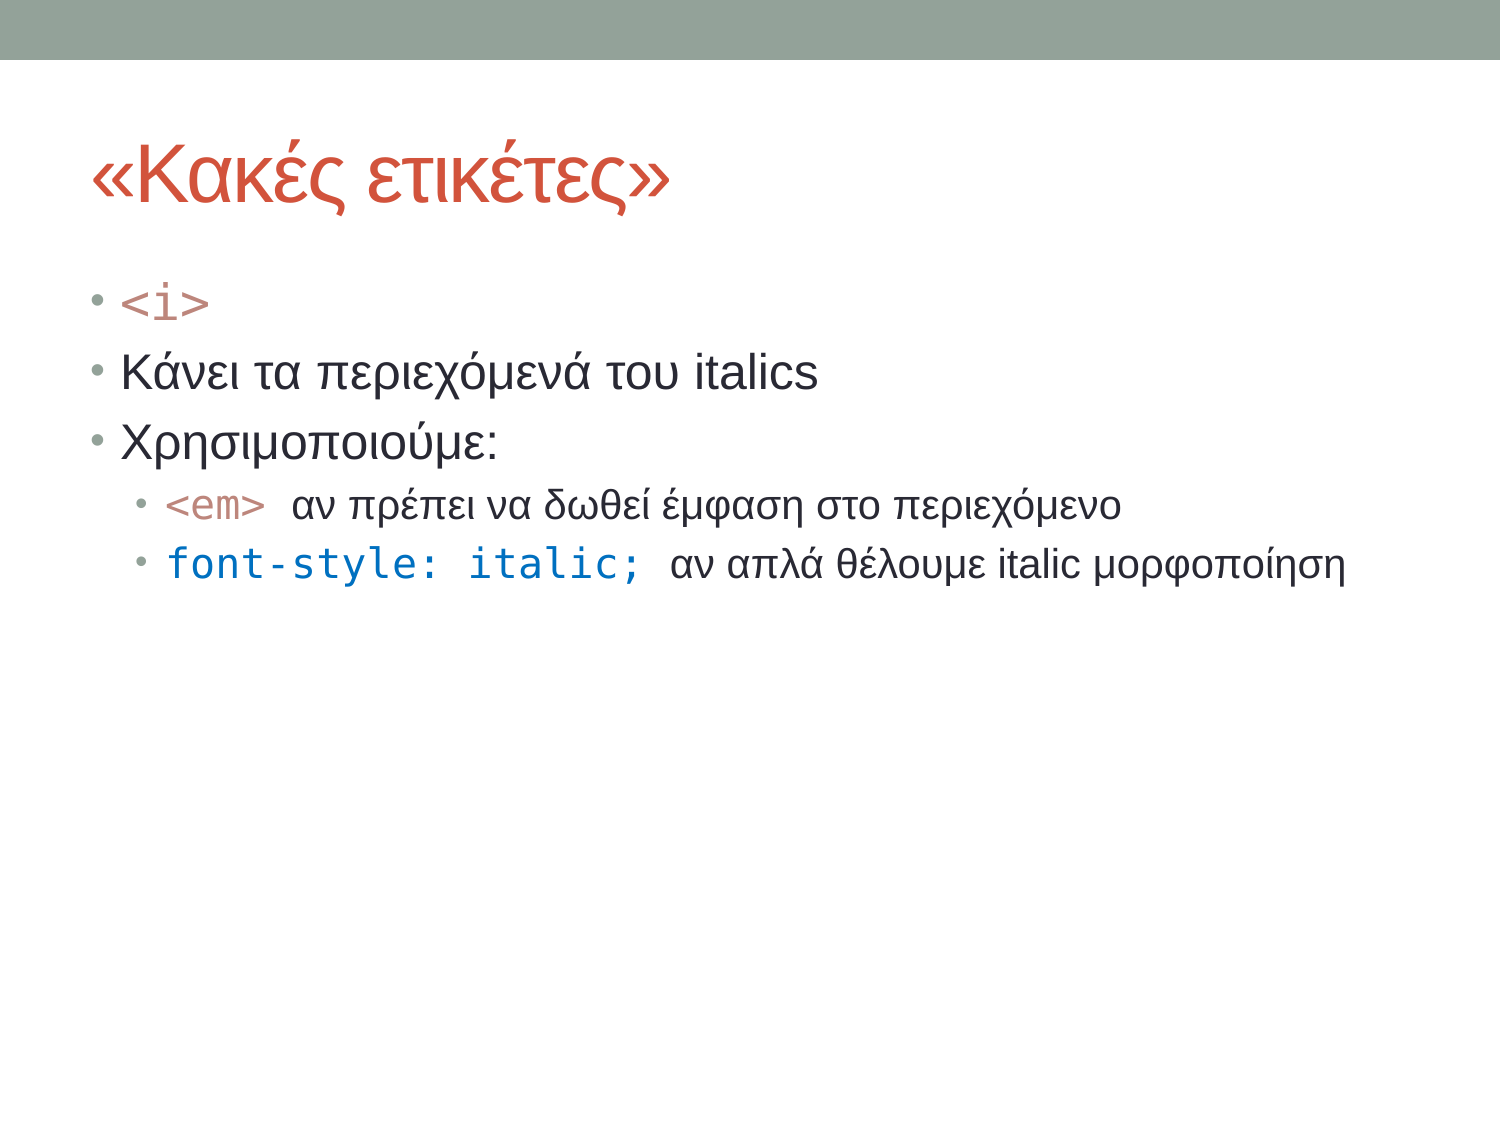

# «Κακές ετικέτες»
<i>
Κάνει τα περιεχόμενά του italics
Χρησιμοποιούμε:
<em> αν πρέπει να δωθεί έμφαση στο περιεχόμενο
font-style: italic; αν απλά θέλουμε italic μορφοποίηση